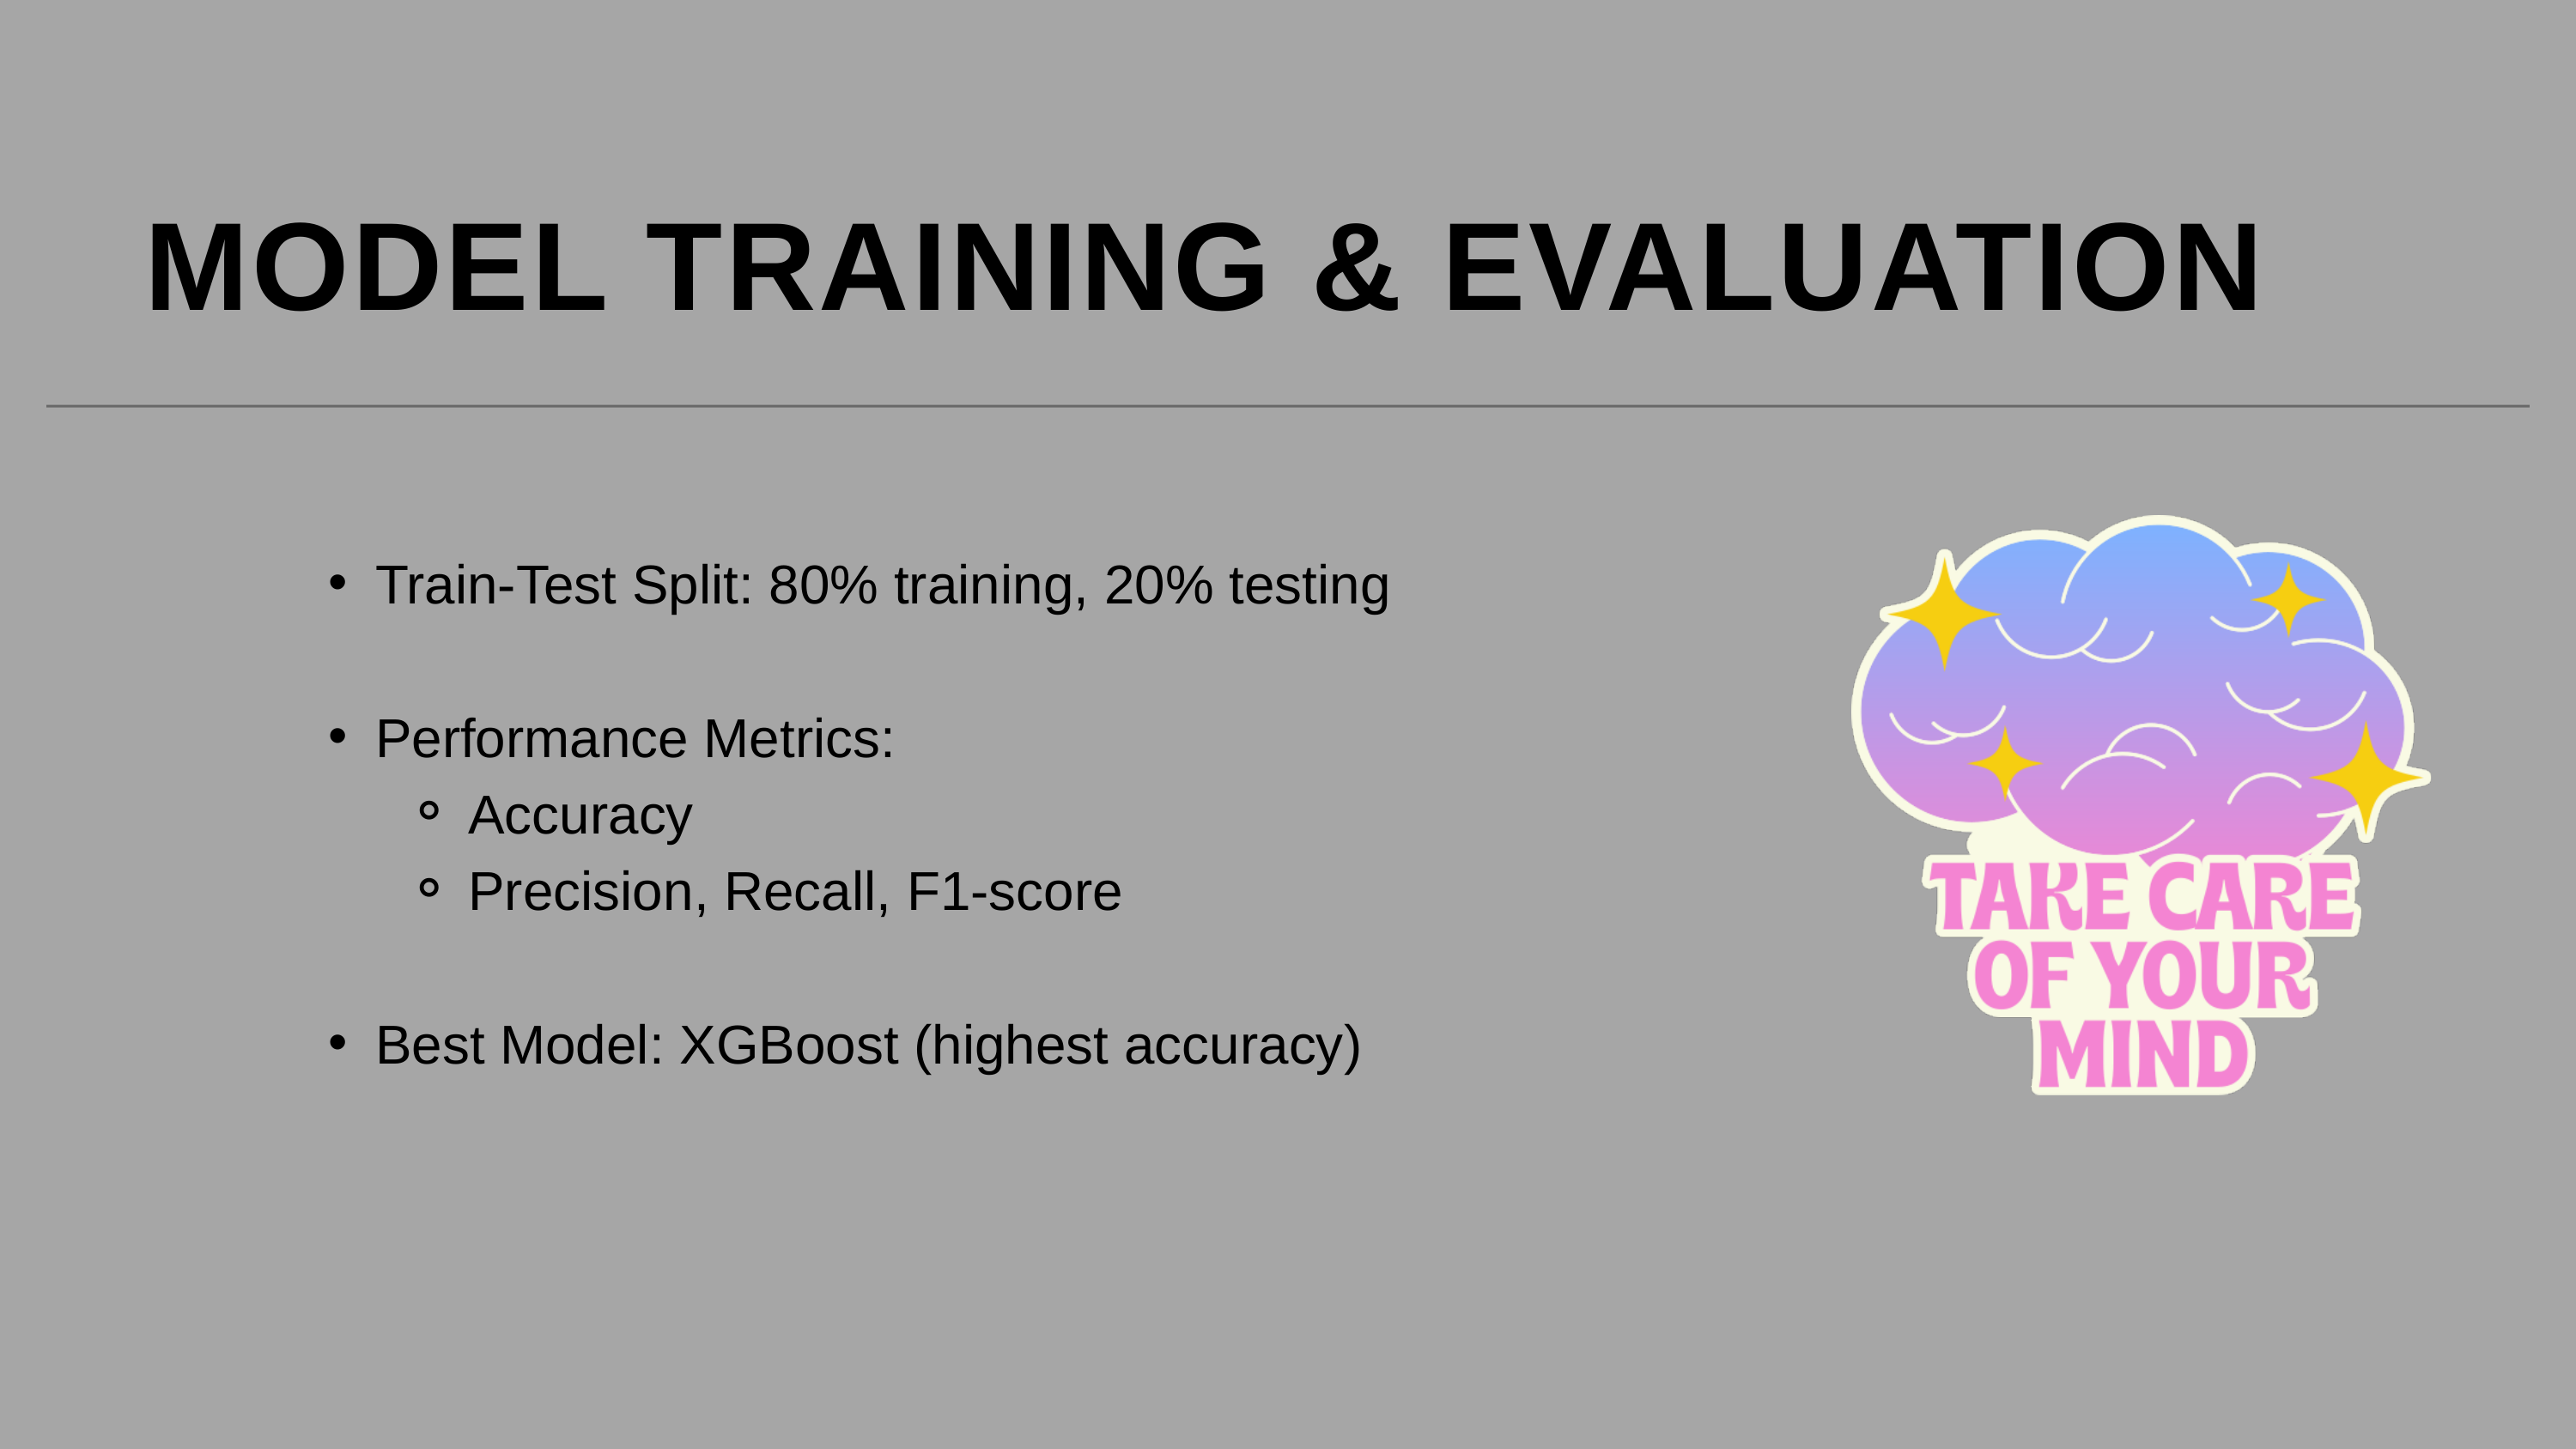

MODEL TRAINING & EVALUATION

Train-Test Split: 80% training, 20% testing

Performance Metrics:
Accuracy
Precision, Recall, F1-score

Best Model: XGBoost (highest accuracy)